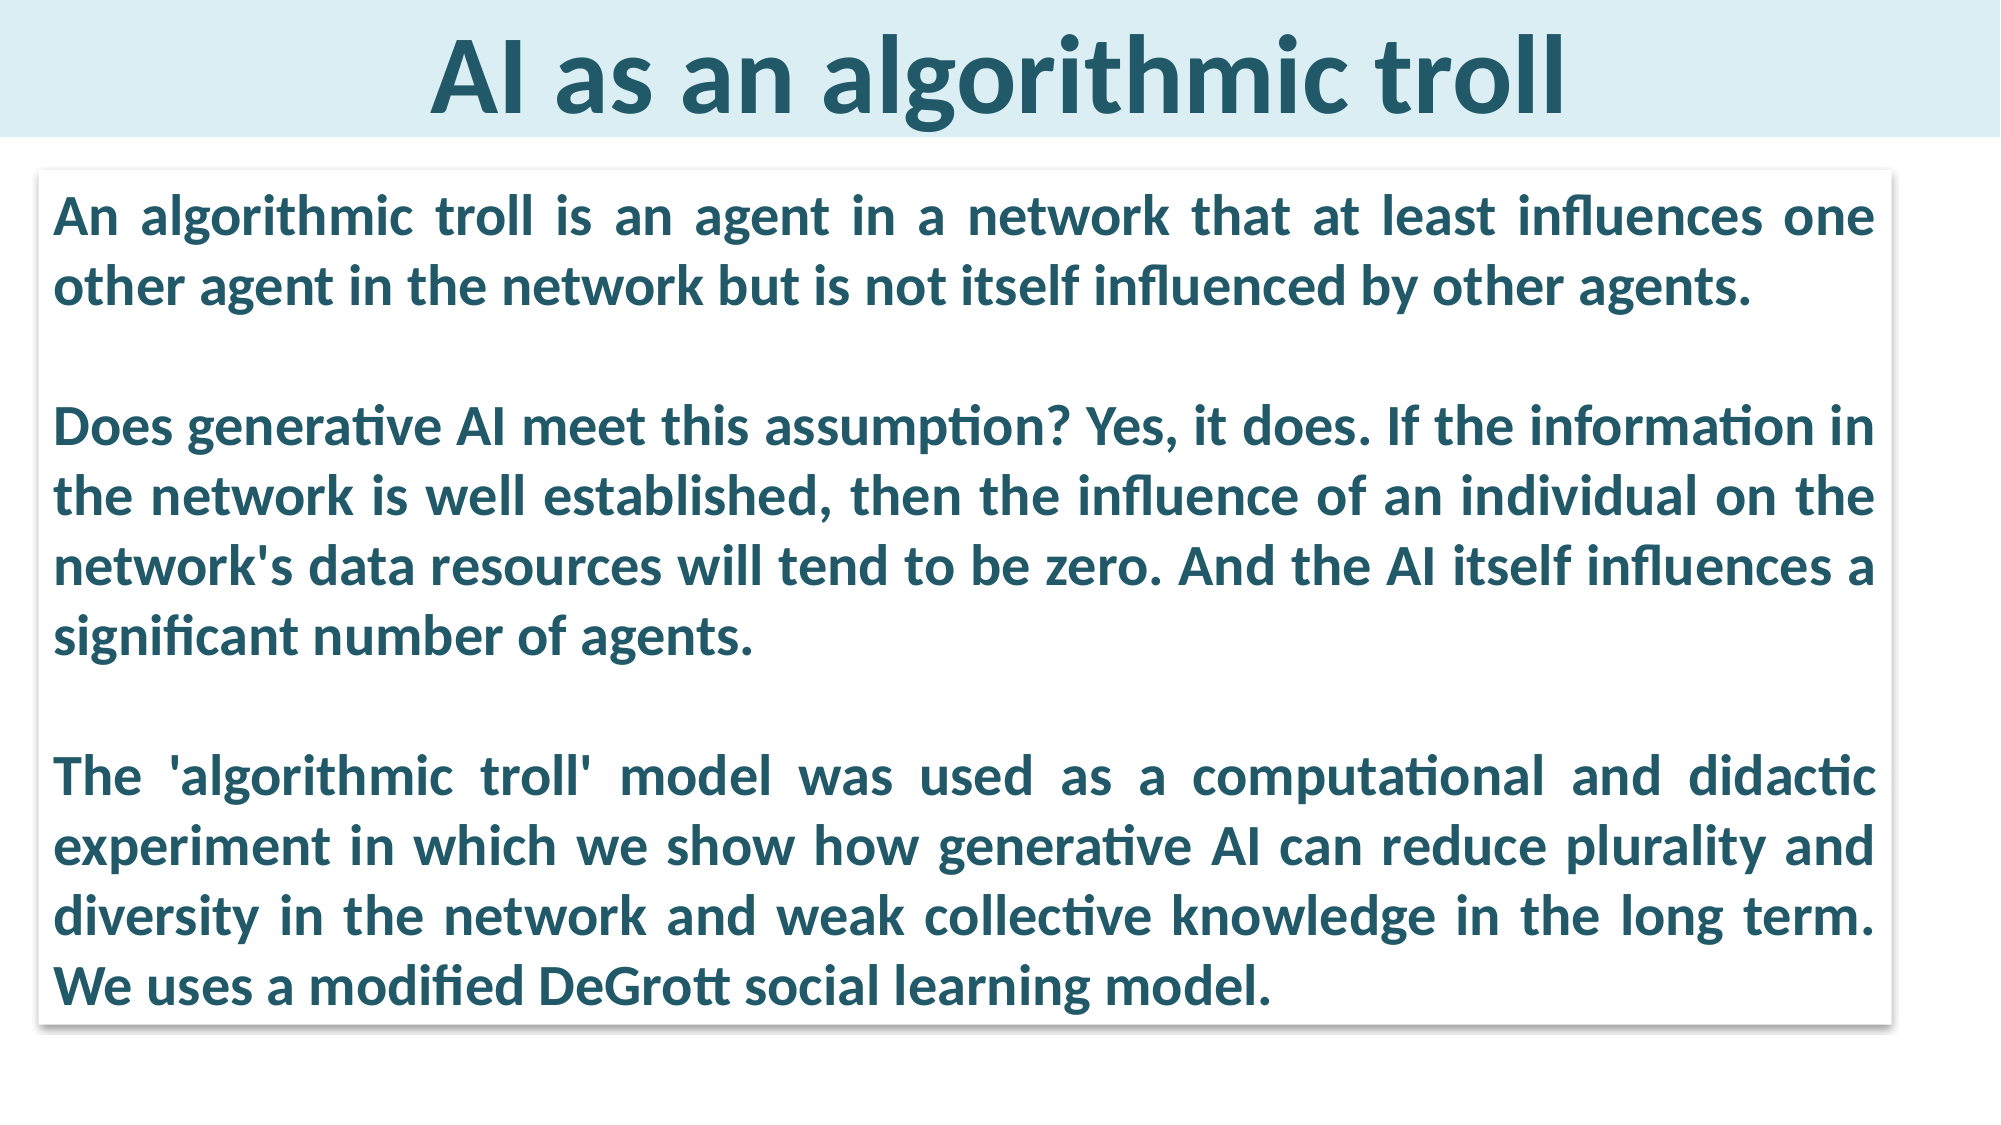

# AI as an algorithmic troll
An algorithmic troll is an agent in a network that at least influences one other agent in the network but is not itself influenced by other agents.

Does generative AI meet this assumption? Yes, it does. If the information in the network is well established, then the influence of an individual on the network's data resources will tend to be zero. And the AI itself influences a significant number of agents.

The 'algorithmic troll' model was used as a computational and didactic experiment in which we show how generative AI can reduce plurality and diversity in the network and weak collective knowledge in the long term. We uses a modified DeGrott social learning model.